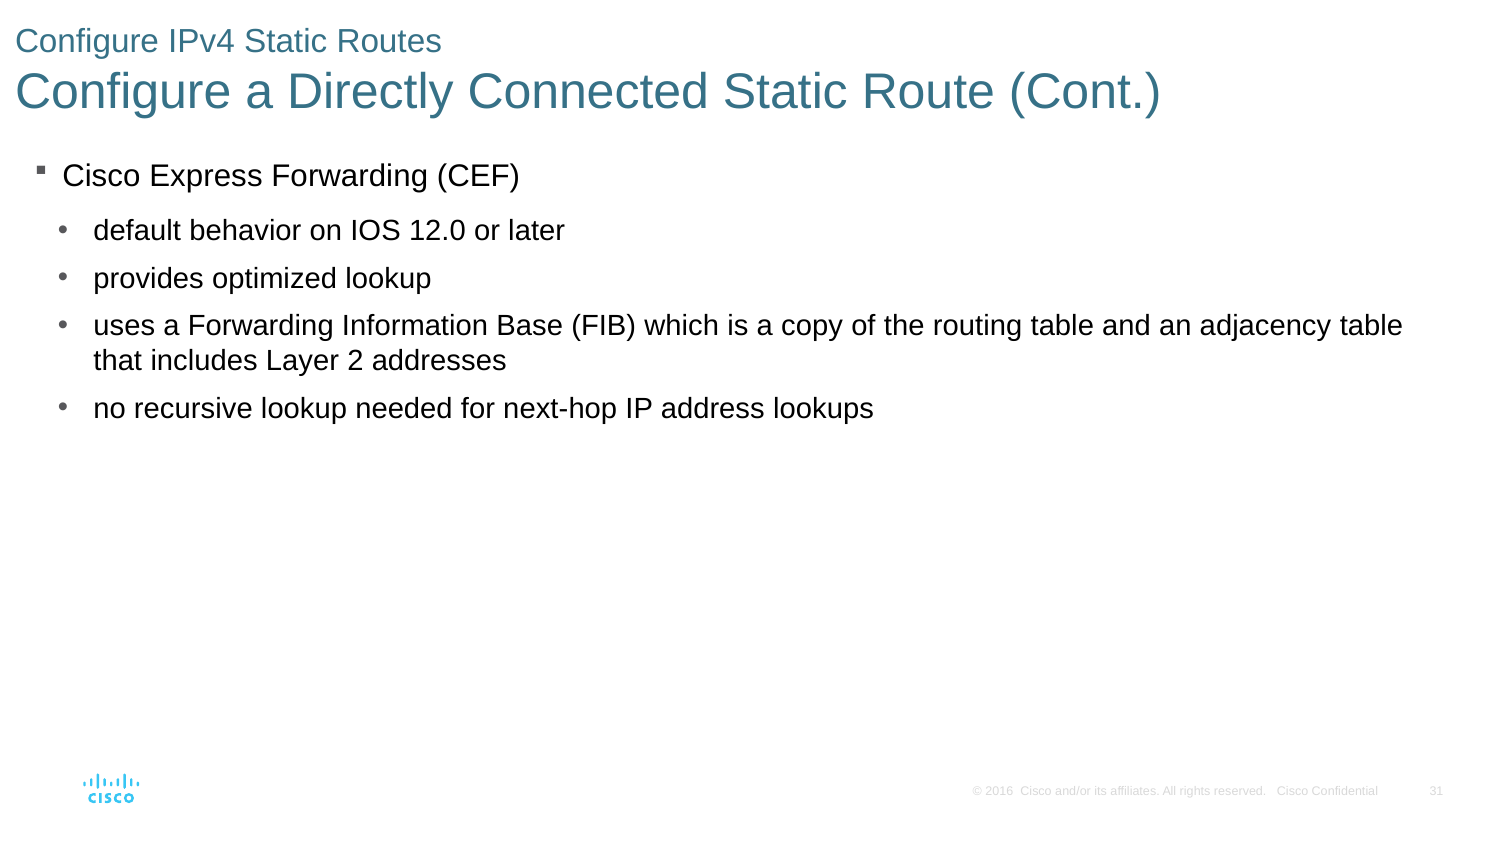

# Configure IPv4 Static Routes Configure a Directly Connected Static Route (Cont.)
Cisco Express Forwarding (CEF)
default behavior on IOS 12.0 or later
provides optimized lookup
uses a Forwarding Information Base (FIB) which is a copy of the routing table and an adjacency table that includes Layer 2 addresses
no recursive lookup needed for next-hop IP address lookups